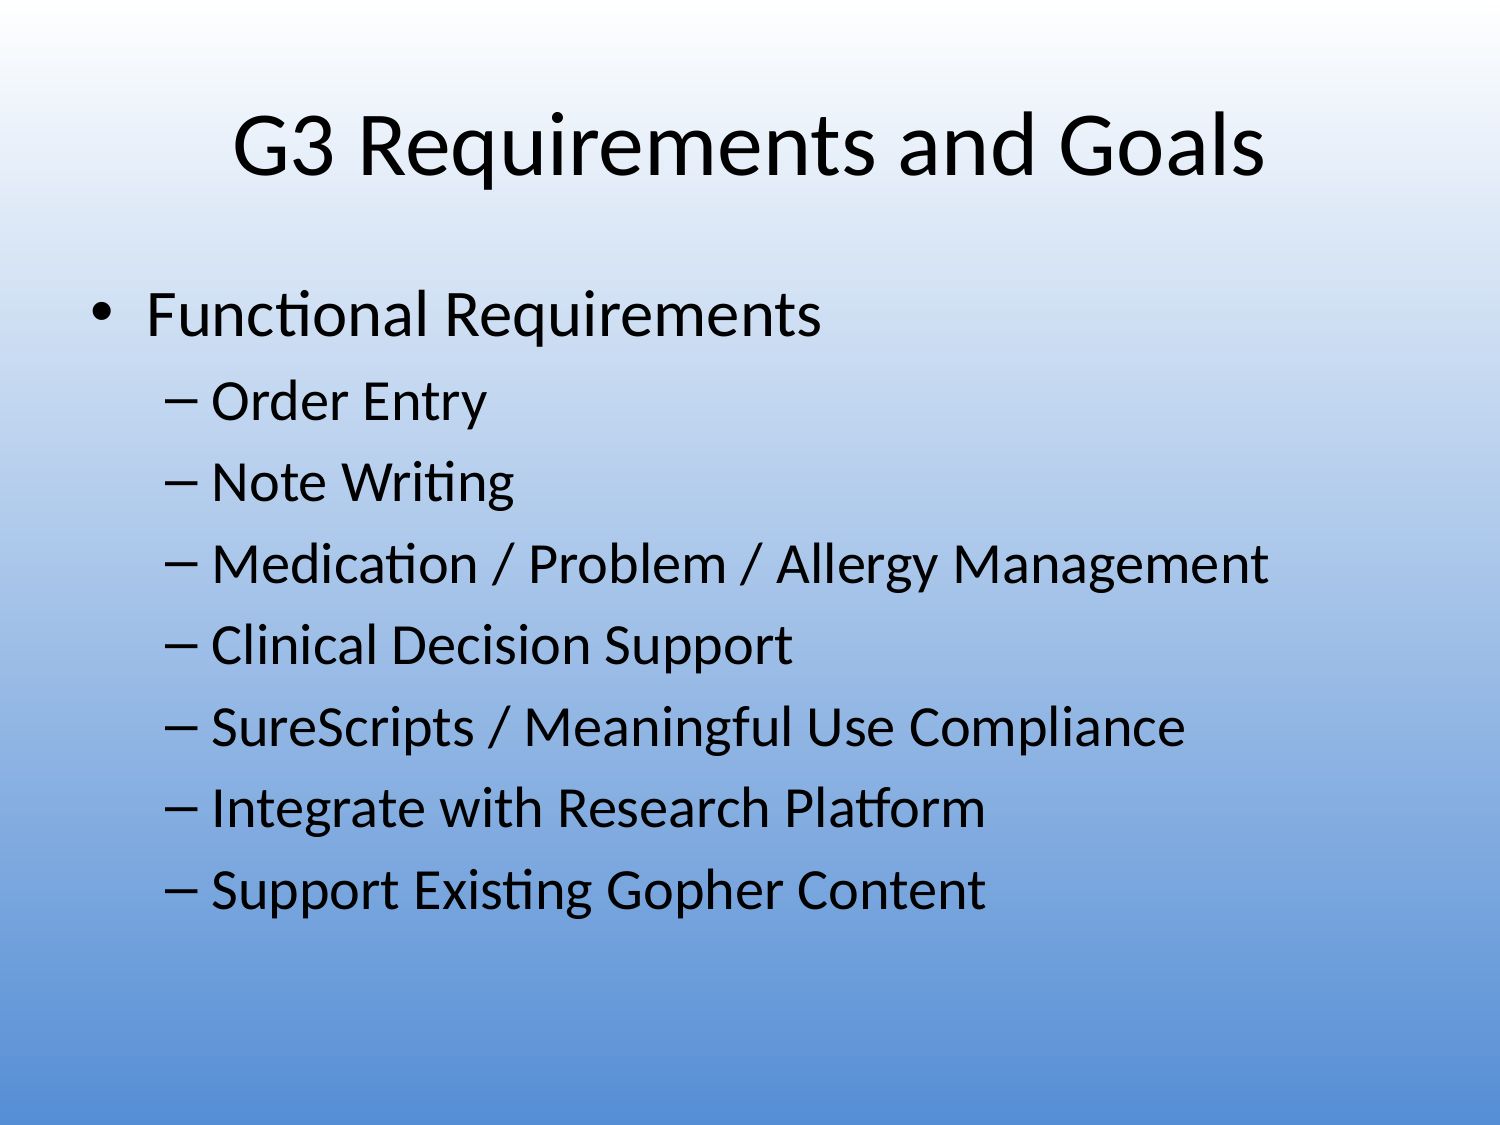

# G3 Requirements and Goals
Functional Requirements
Order Entry
Note Writing
Medication / Problem / Allergy Management
Clinical Decision Support
SureScripts / Meaningful Use Compliance
Integrate with Research Platform
Support Existing Gopher Content